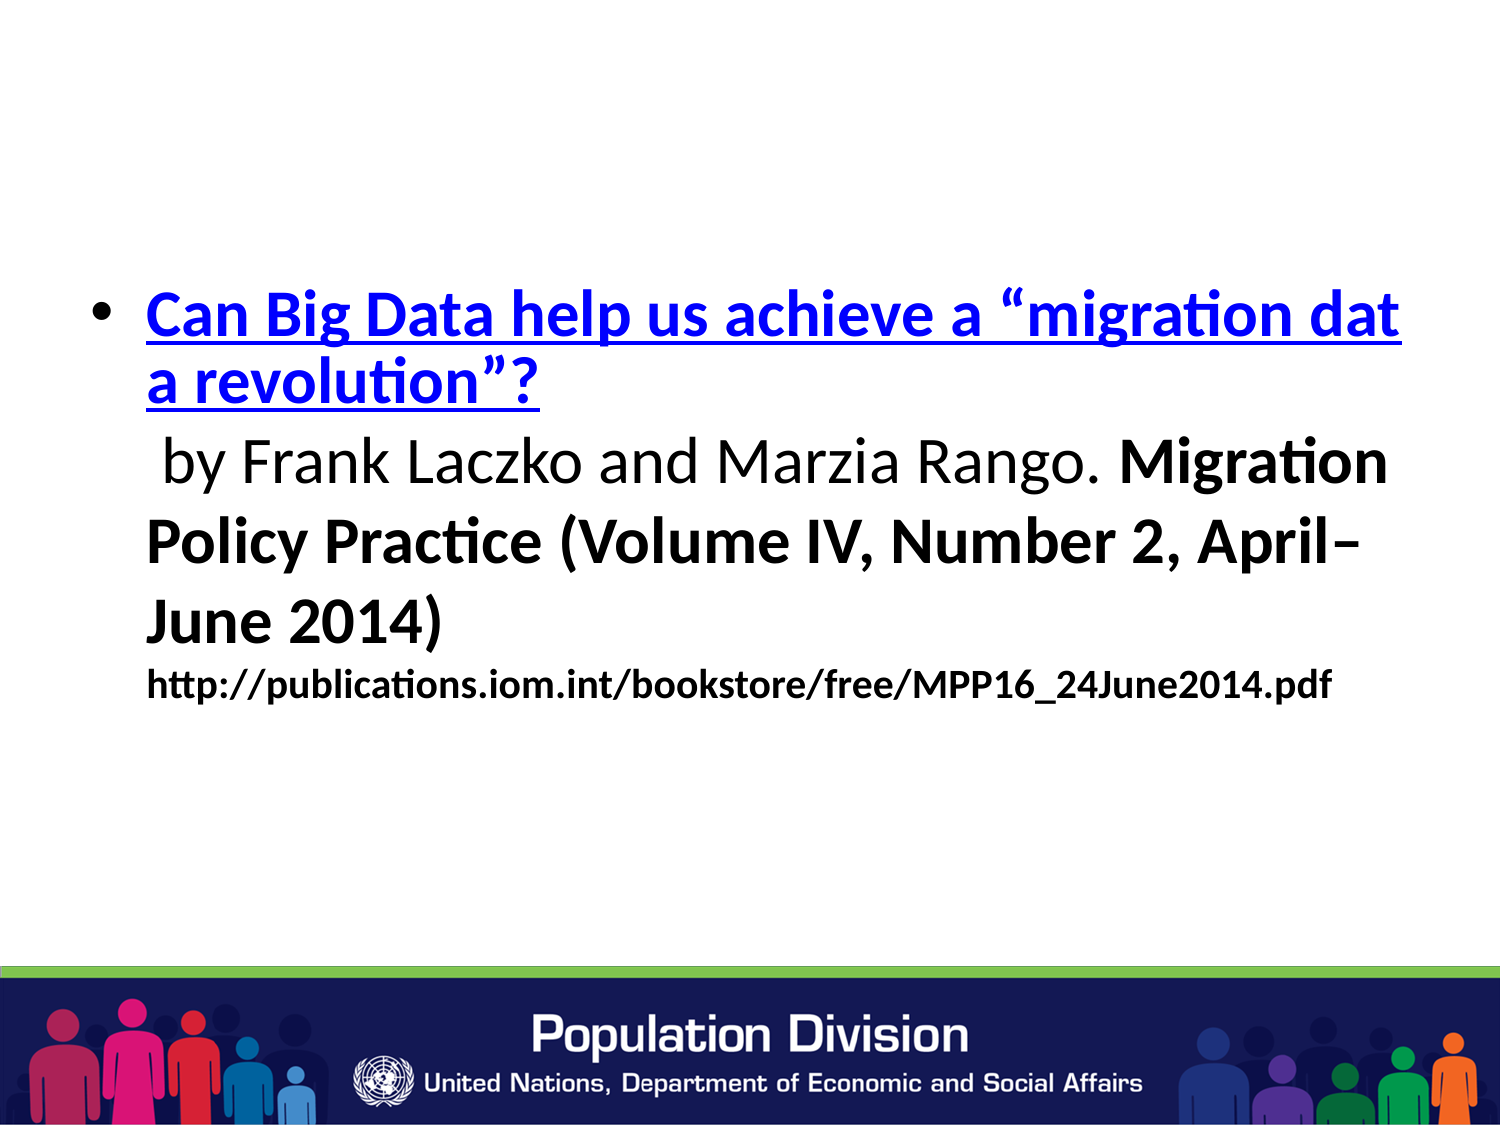

#
Can Big Data help us achieve a “migration data revolution”? by Frank Laczko and Marzia Rango. Migration Policy Practice (Volume IV, Number 2, April–June 2014)
http://publications.iom.int/bookstore/free/MPP16_24June2014.pdf